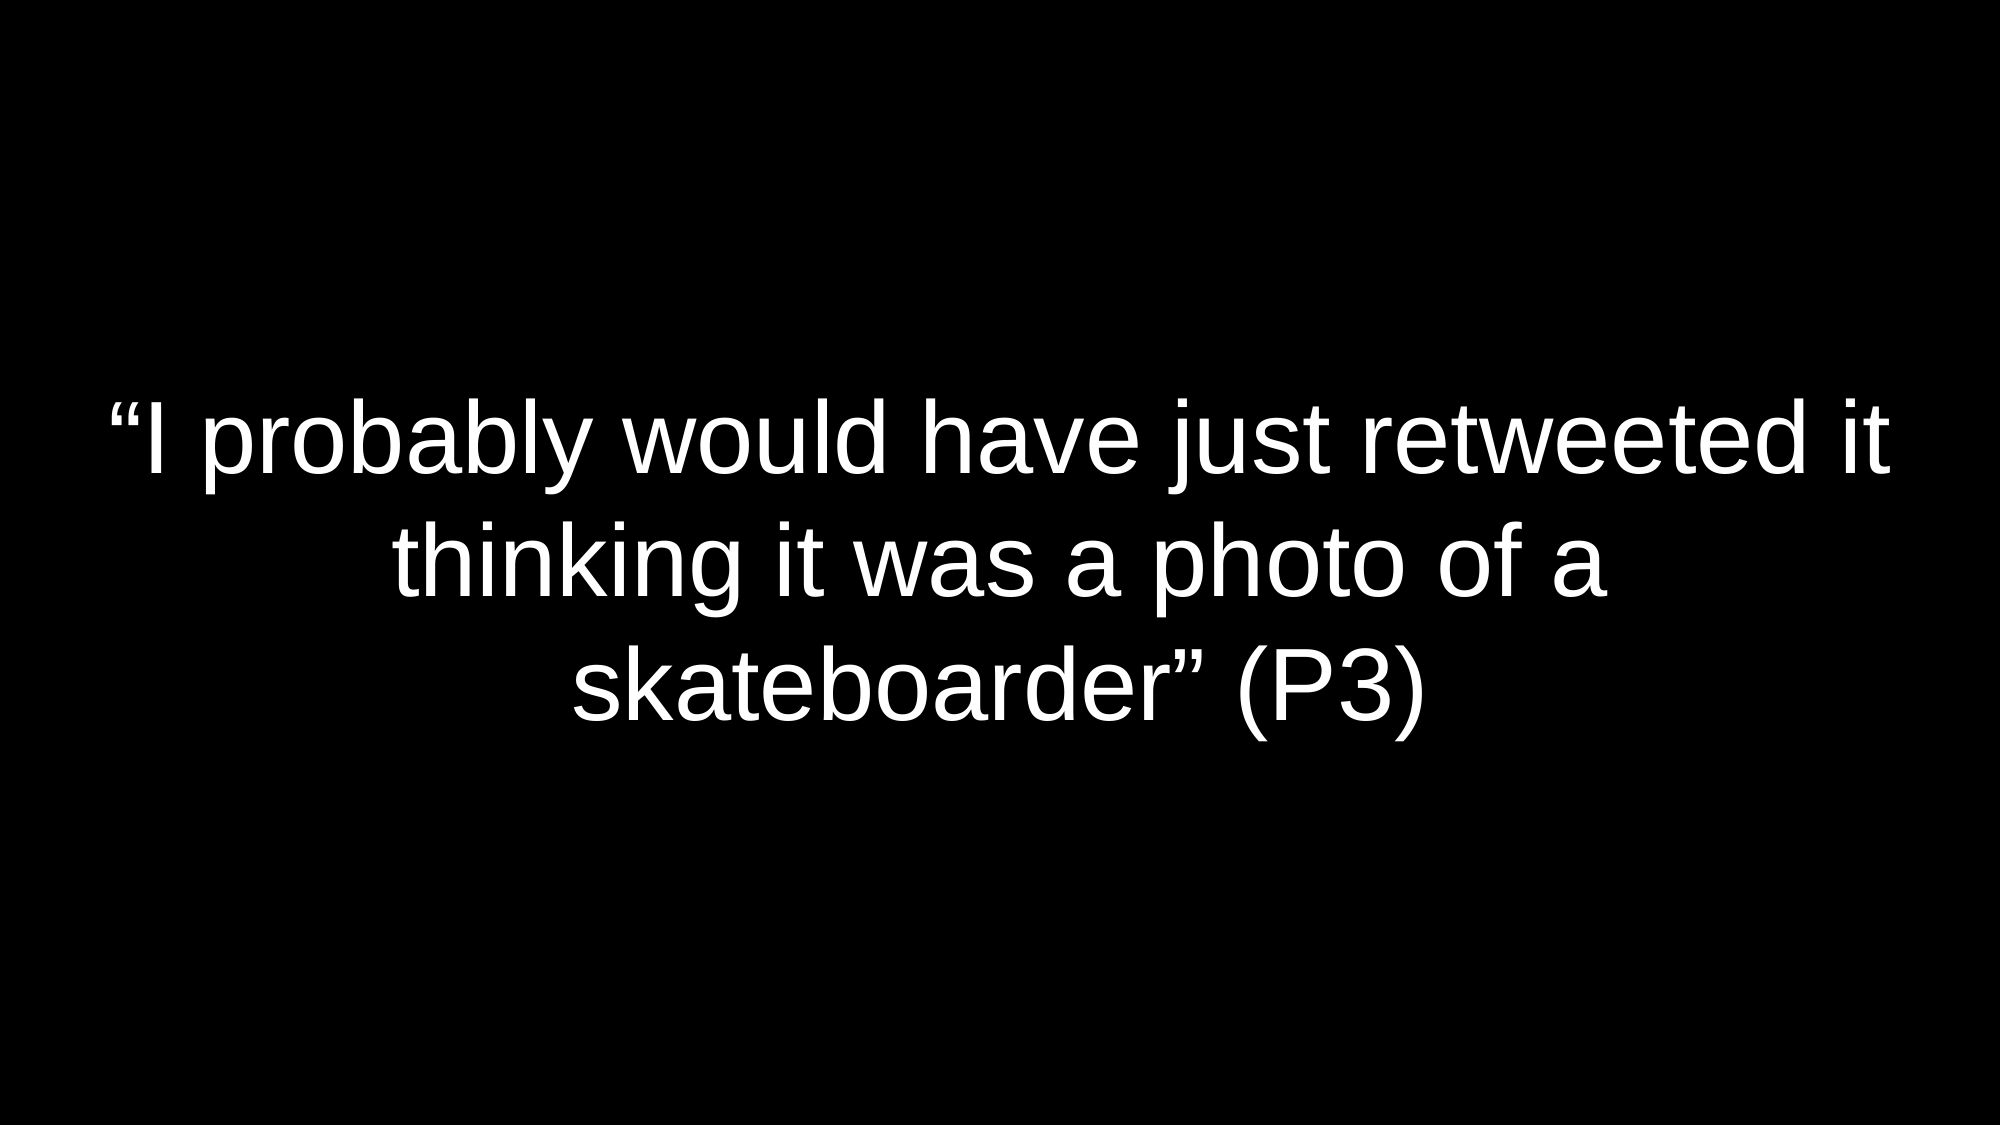

“I probably would have just retweeted it thinking it was a photo of a skateboarder” (P3)